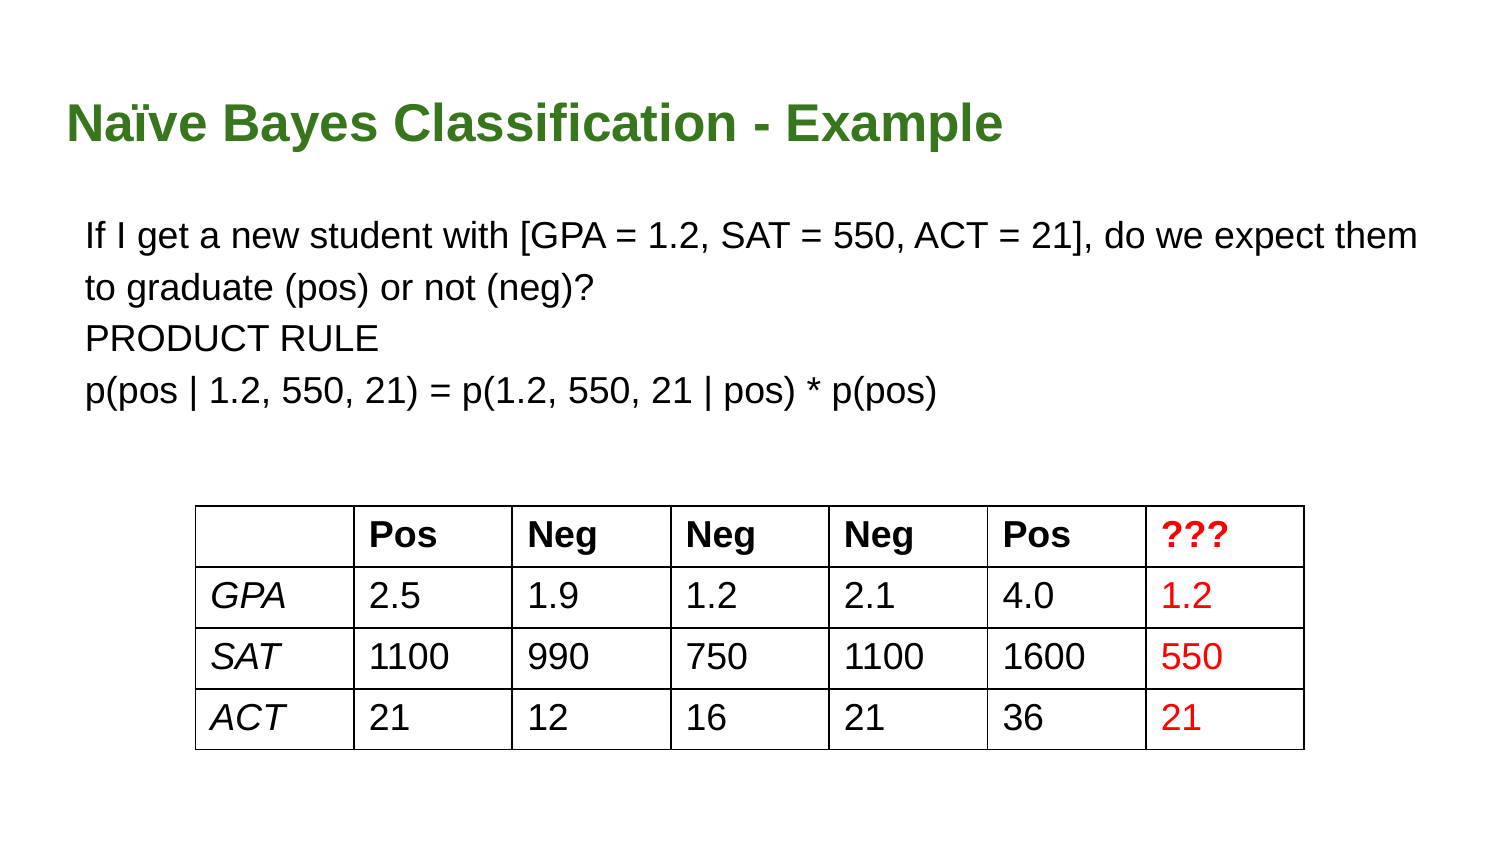

# Naïve Bayes Classification - Example
If I get a new student with [GPA = 1.2, SAT = 550, ACT = 21], do we expect them to graduate (pos) or not (neg)?
PRODUCT RULE
p(pos | 1.2, 550, 21) = p(1.2, 550, 21 | pos) * p(pos)
|  | Pos | Neg | Neg | Neg | Pos | ??? |
| --- | --- | --- | --- | --- | --- | --- |
| GPA | 2.5 | 1.9 | 1.2 | 2.1 | 4.0 | 1.2 |
| SAT | 1100 | 990 | 750 | 1100 | 1600 | 550 |
| ACT | 21 | 12 | 16 | 21 | 36 | 21 |